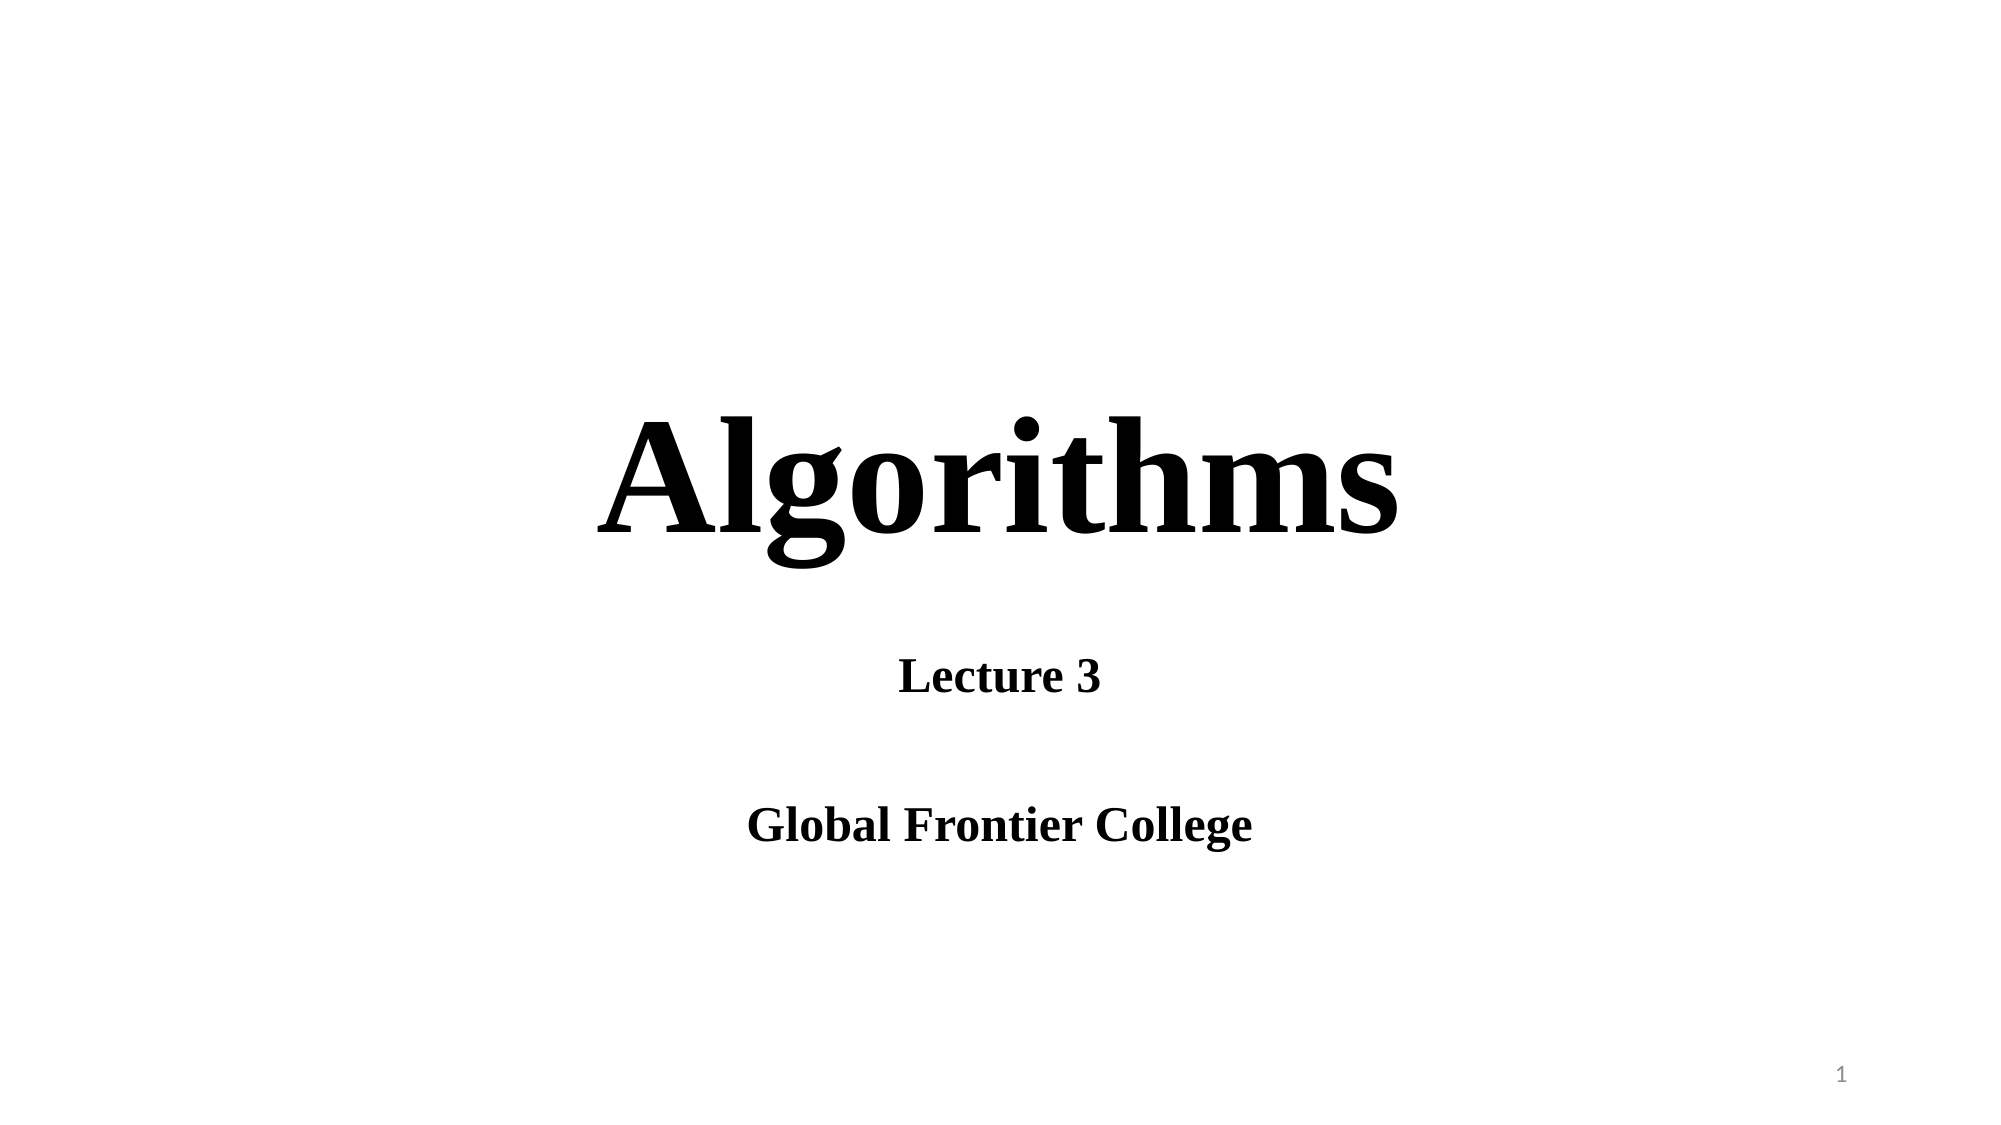

# Algorithms
Lecture 3

Global Frontier College

1